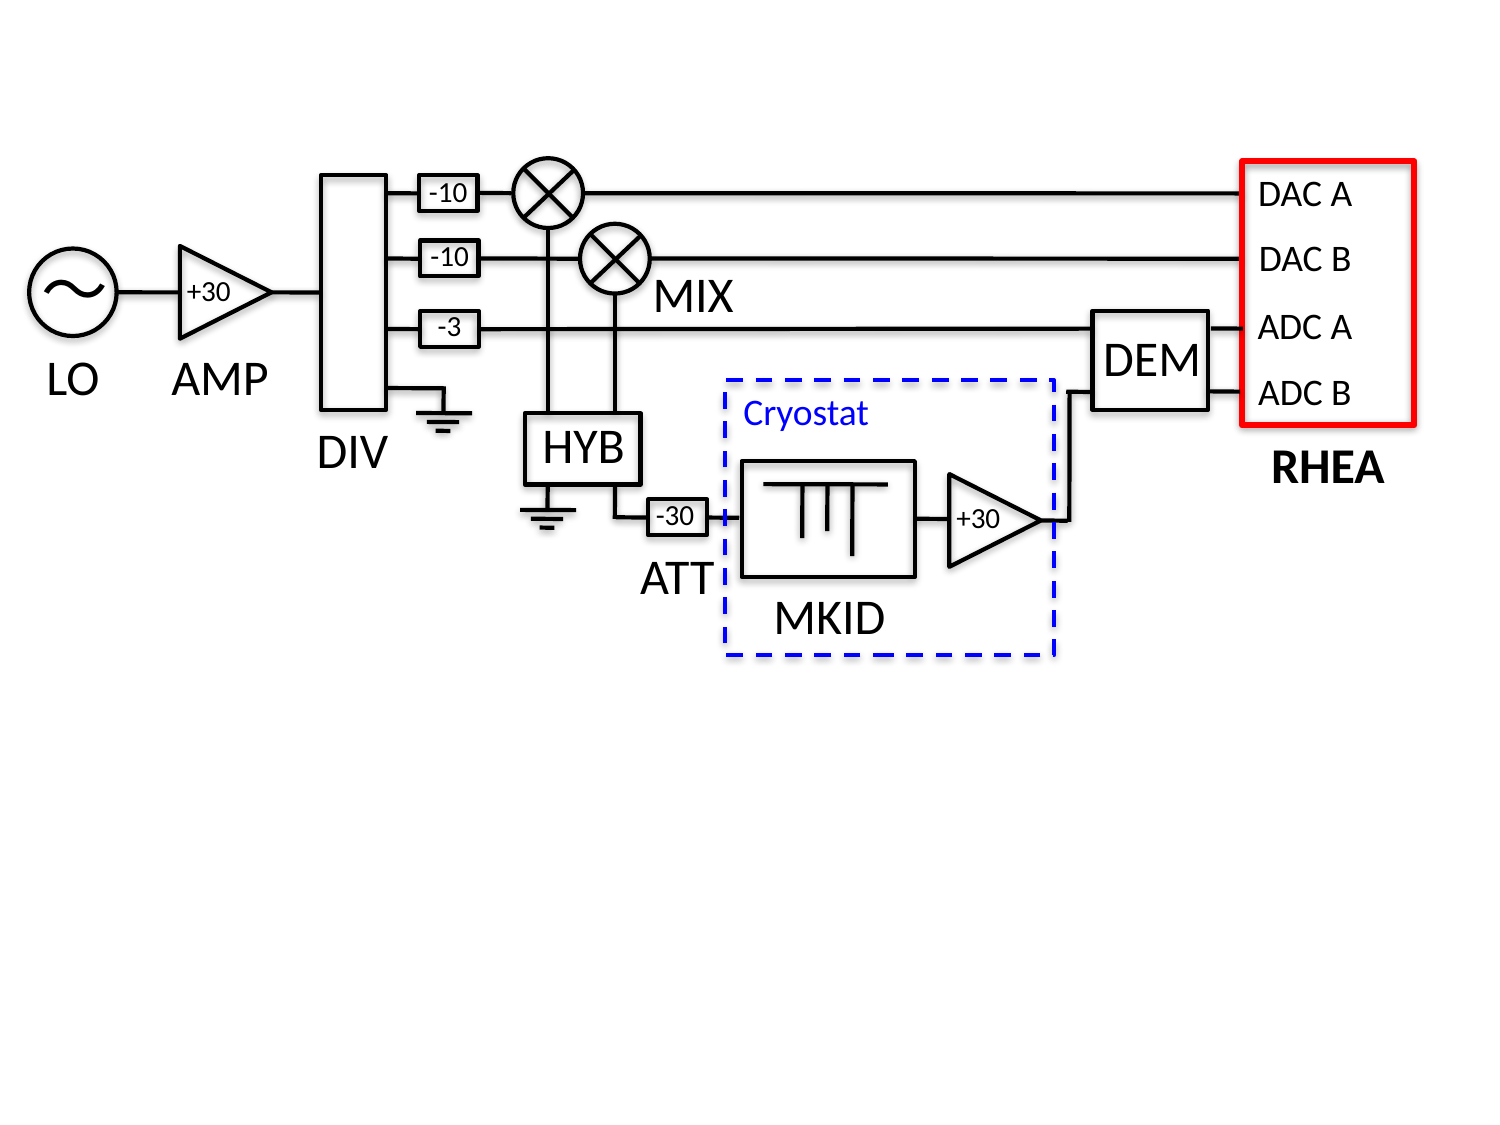

DAC A
-10

DAC B
-10

〜

MIX
+30
ADC A
-3

DEM
LO
AMP
ADC B

Cryostat
HYB
DIV

RHEA

-30
+30

ATT
MKID